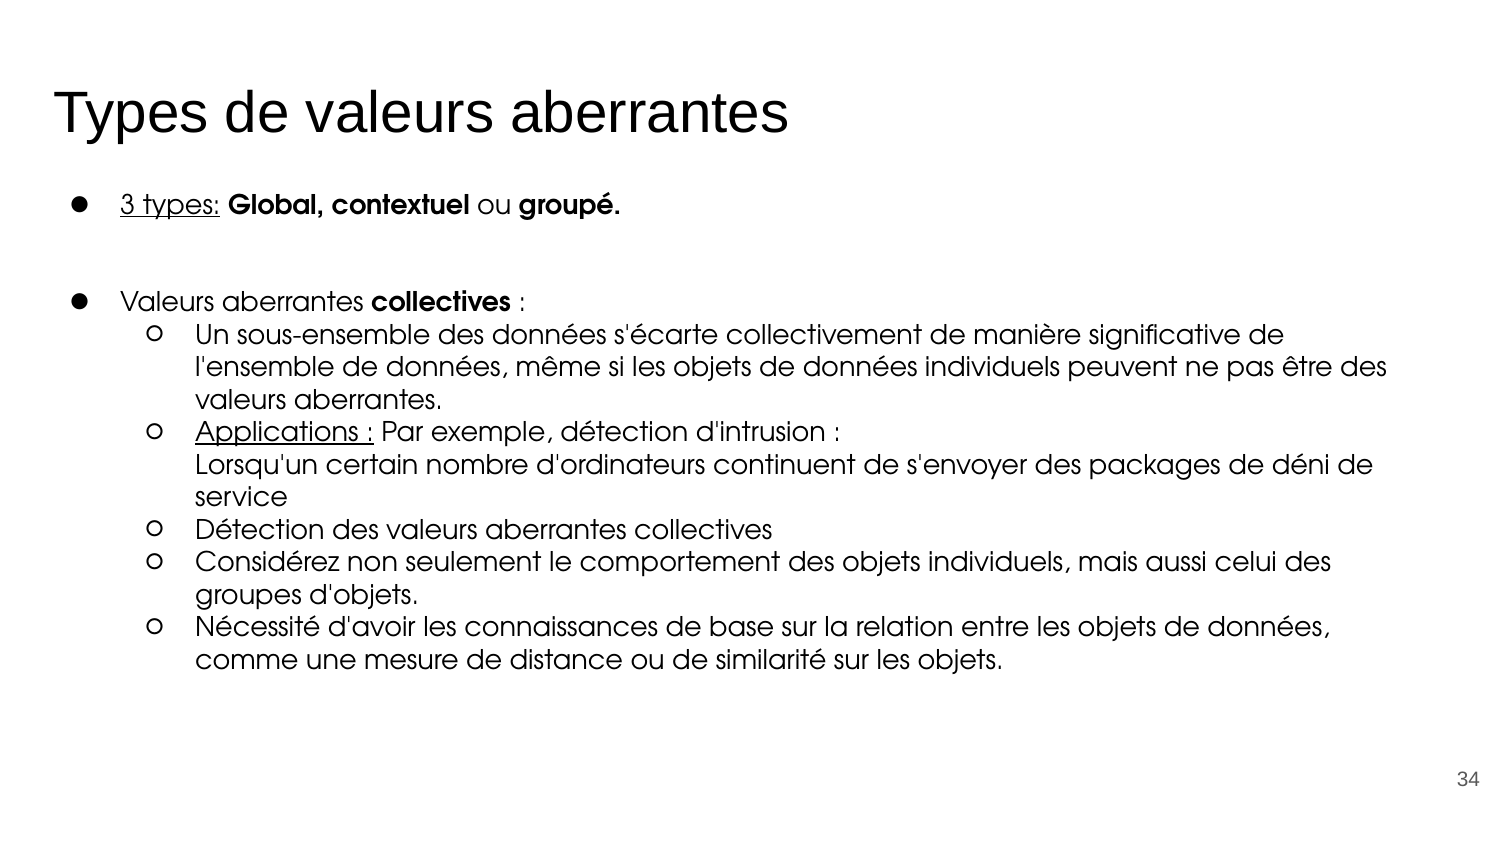

# Types de valeurs aberrantes
3 types: Global, contextuel ou groupé.
Valeurs aberrantes collectives :
Un sous-ensemble des données s'écarte collectivement de manière significative de l'ensemble de données, même si les objets de données individuels peuvent ne pas être des valeurs aberrantes.
Applications : Par exemple, détection d'intrusion :
Lorsqu'un certain nombre d'ordinateurs continuent de s'envoyer des packages de déni de service
Détection des valeurs aberrantes collectives
Considérez non seulement le comportement des objets individuels, mais aussi celui des groupes d'objets.
Nécessité d'avoir les connaissances de base sur la relation entre les objets de données, comme une mesure de distance ou de similarité sur les objets.

34